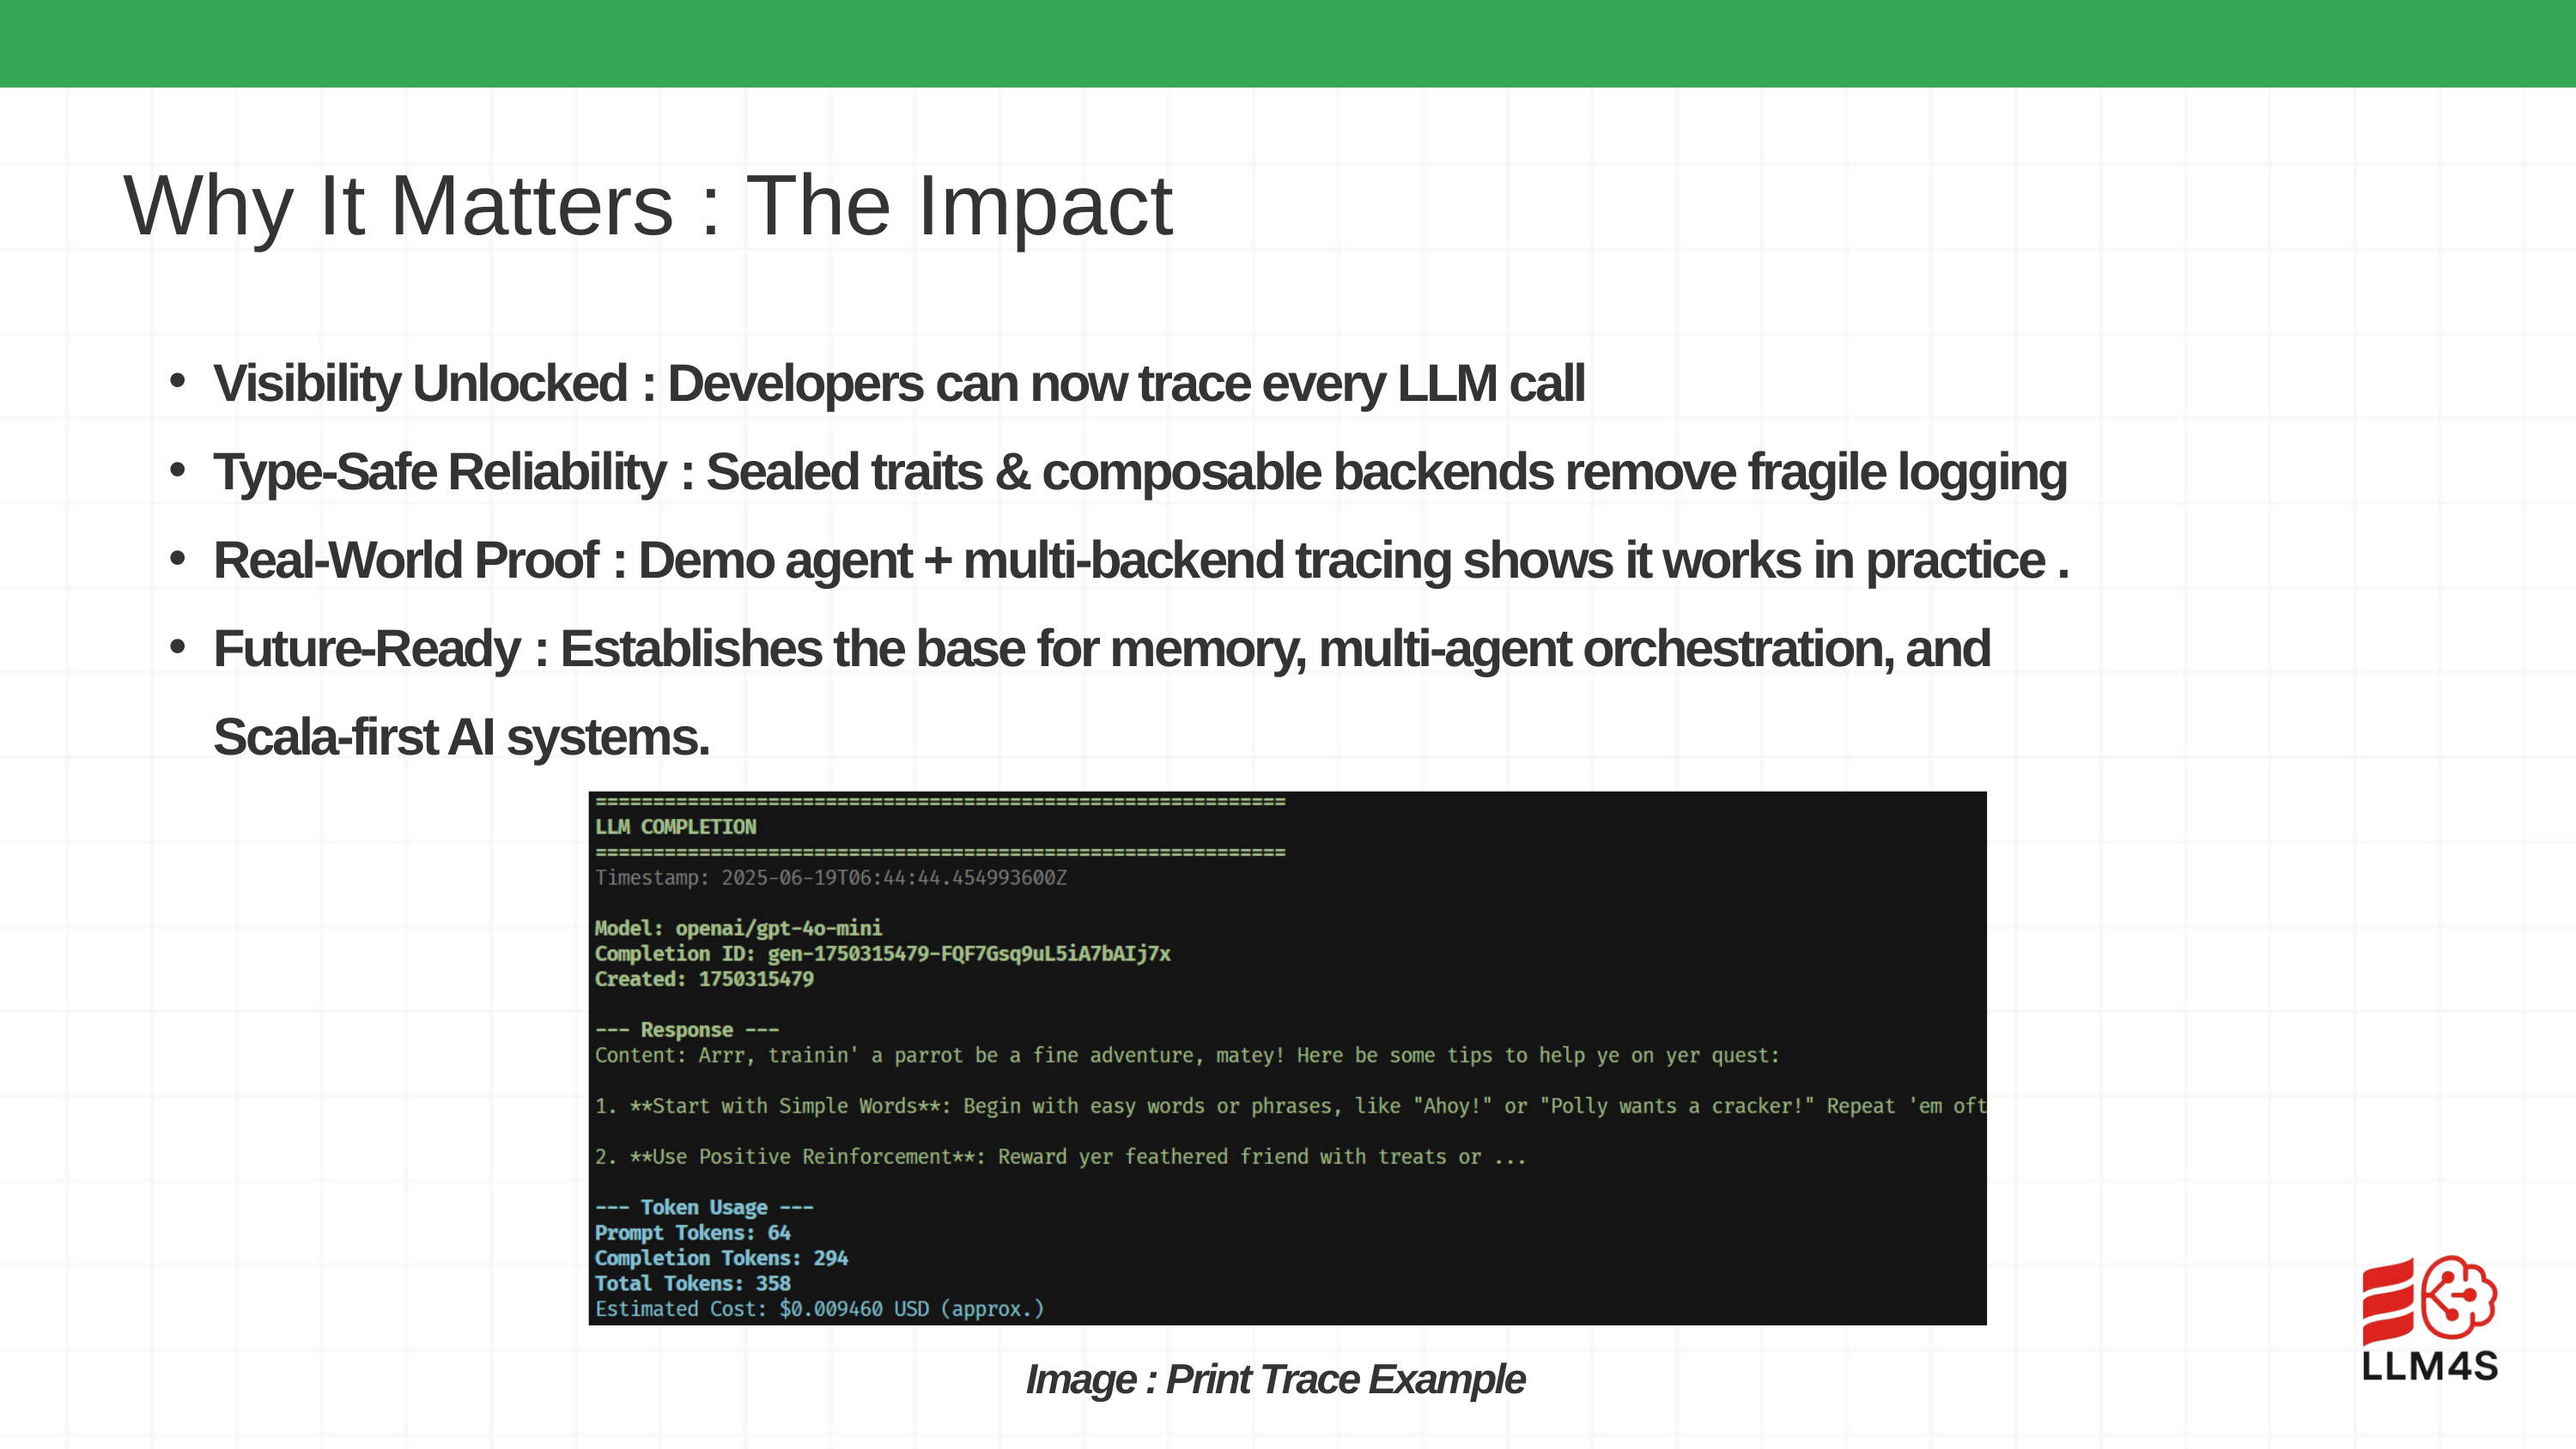

Why It Matters : The Impact
Visibility Unlocked : Developers can now trace every LLM call
Type-Safe Reliability : Sealed traits & composable backends remove fragile logging
Real-World Proof : Demo agent + multi-backend tracing shows it works in practice .
Future-Ready : Establishes the base for memory, multi-agent orchestration, and Scala-first AI systems.

Image : Print Trace Example